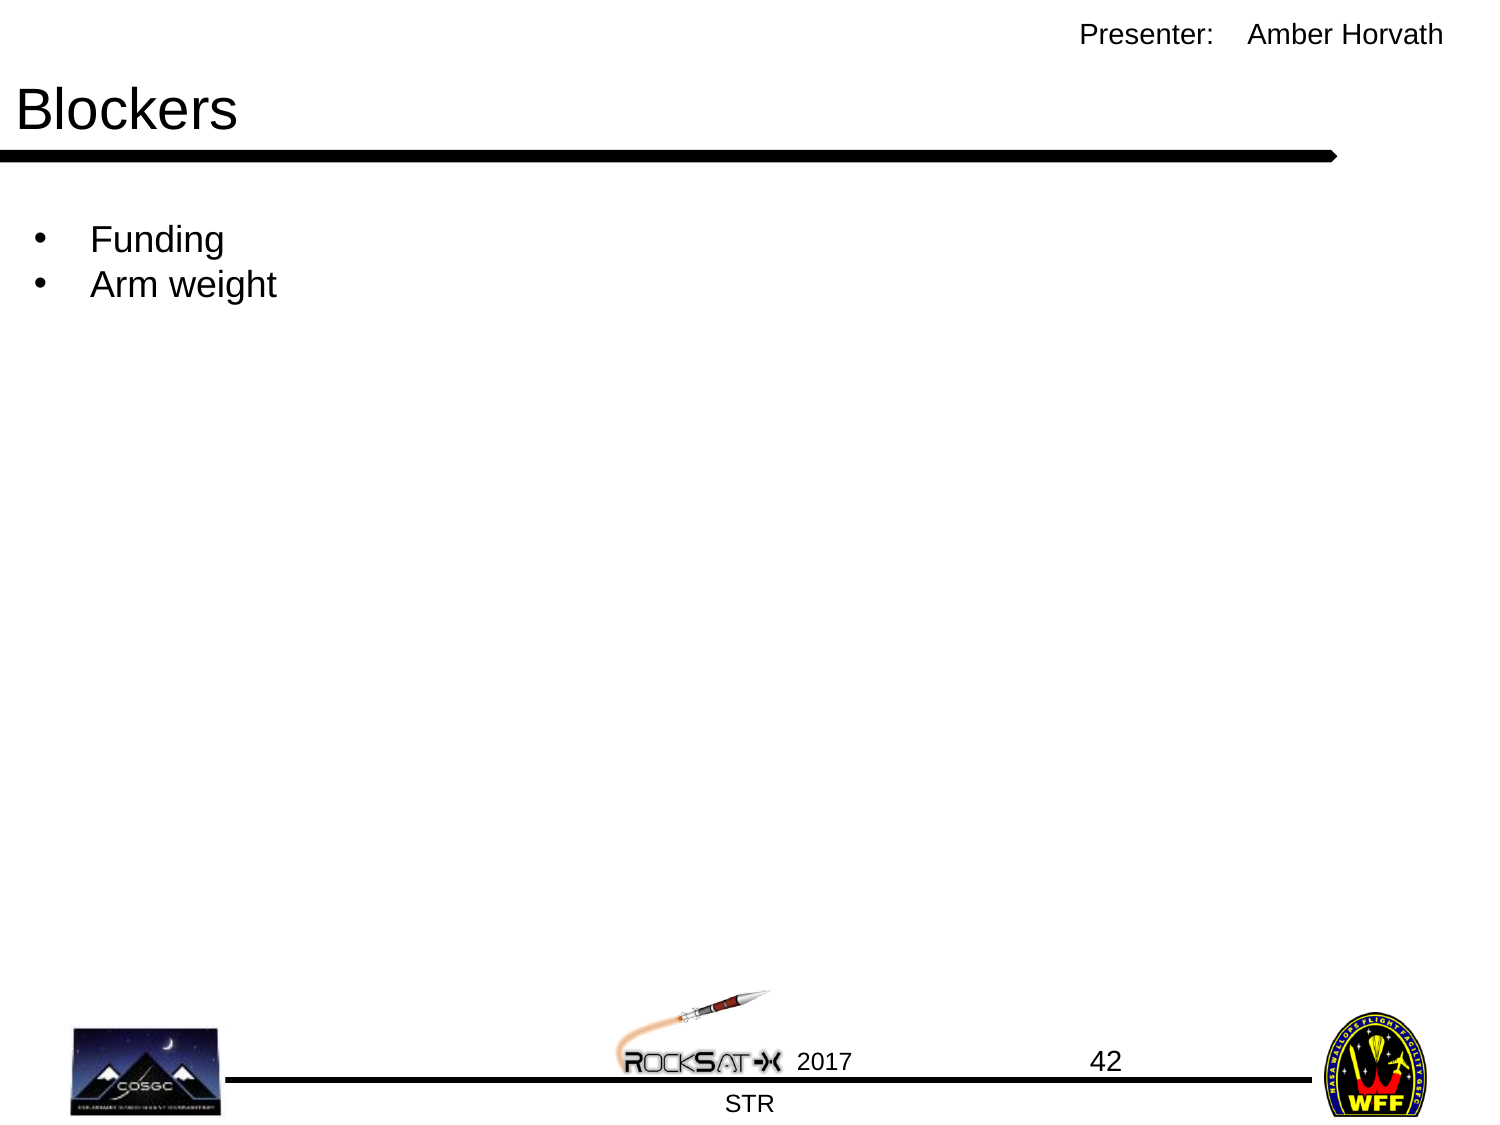

Amber Horvath
# Blockers
Funding
Arm weight
42